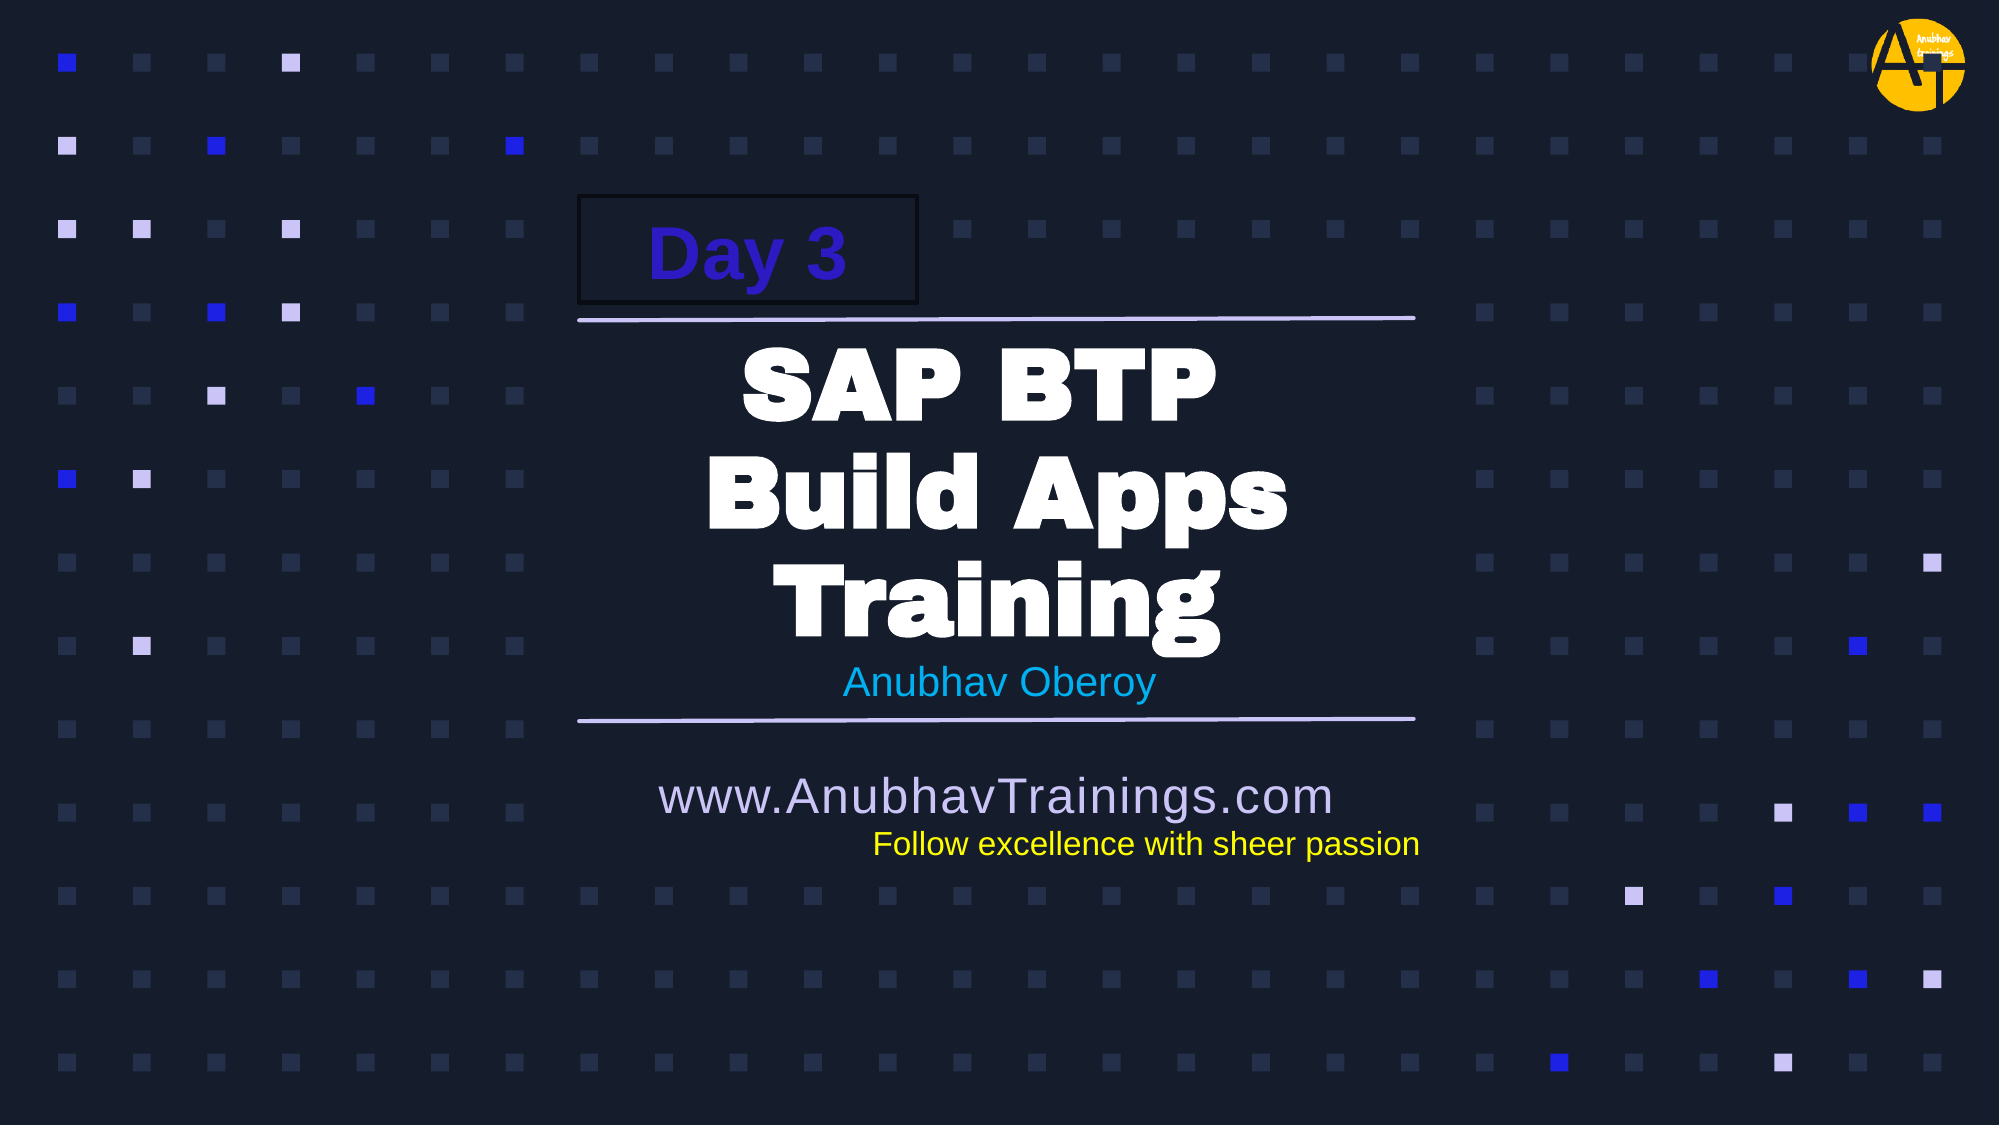

Day 3
# SAP BTP Build Apps Training
Anubhav Oberoy
www.AnubhavTrainings.com
Follow excellence with sheer passion